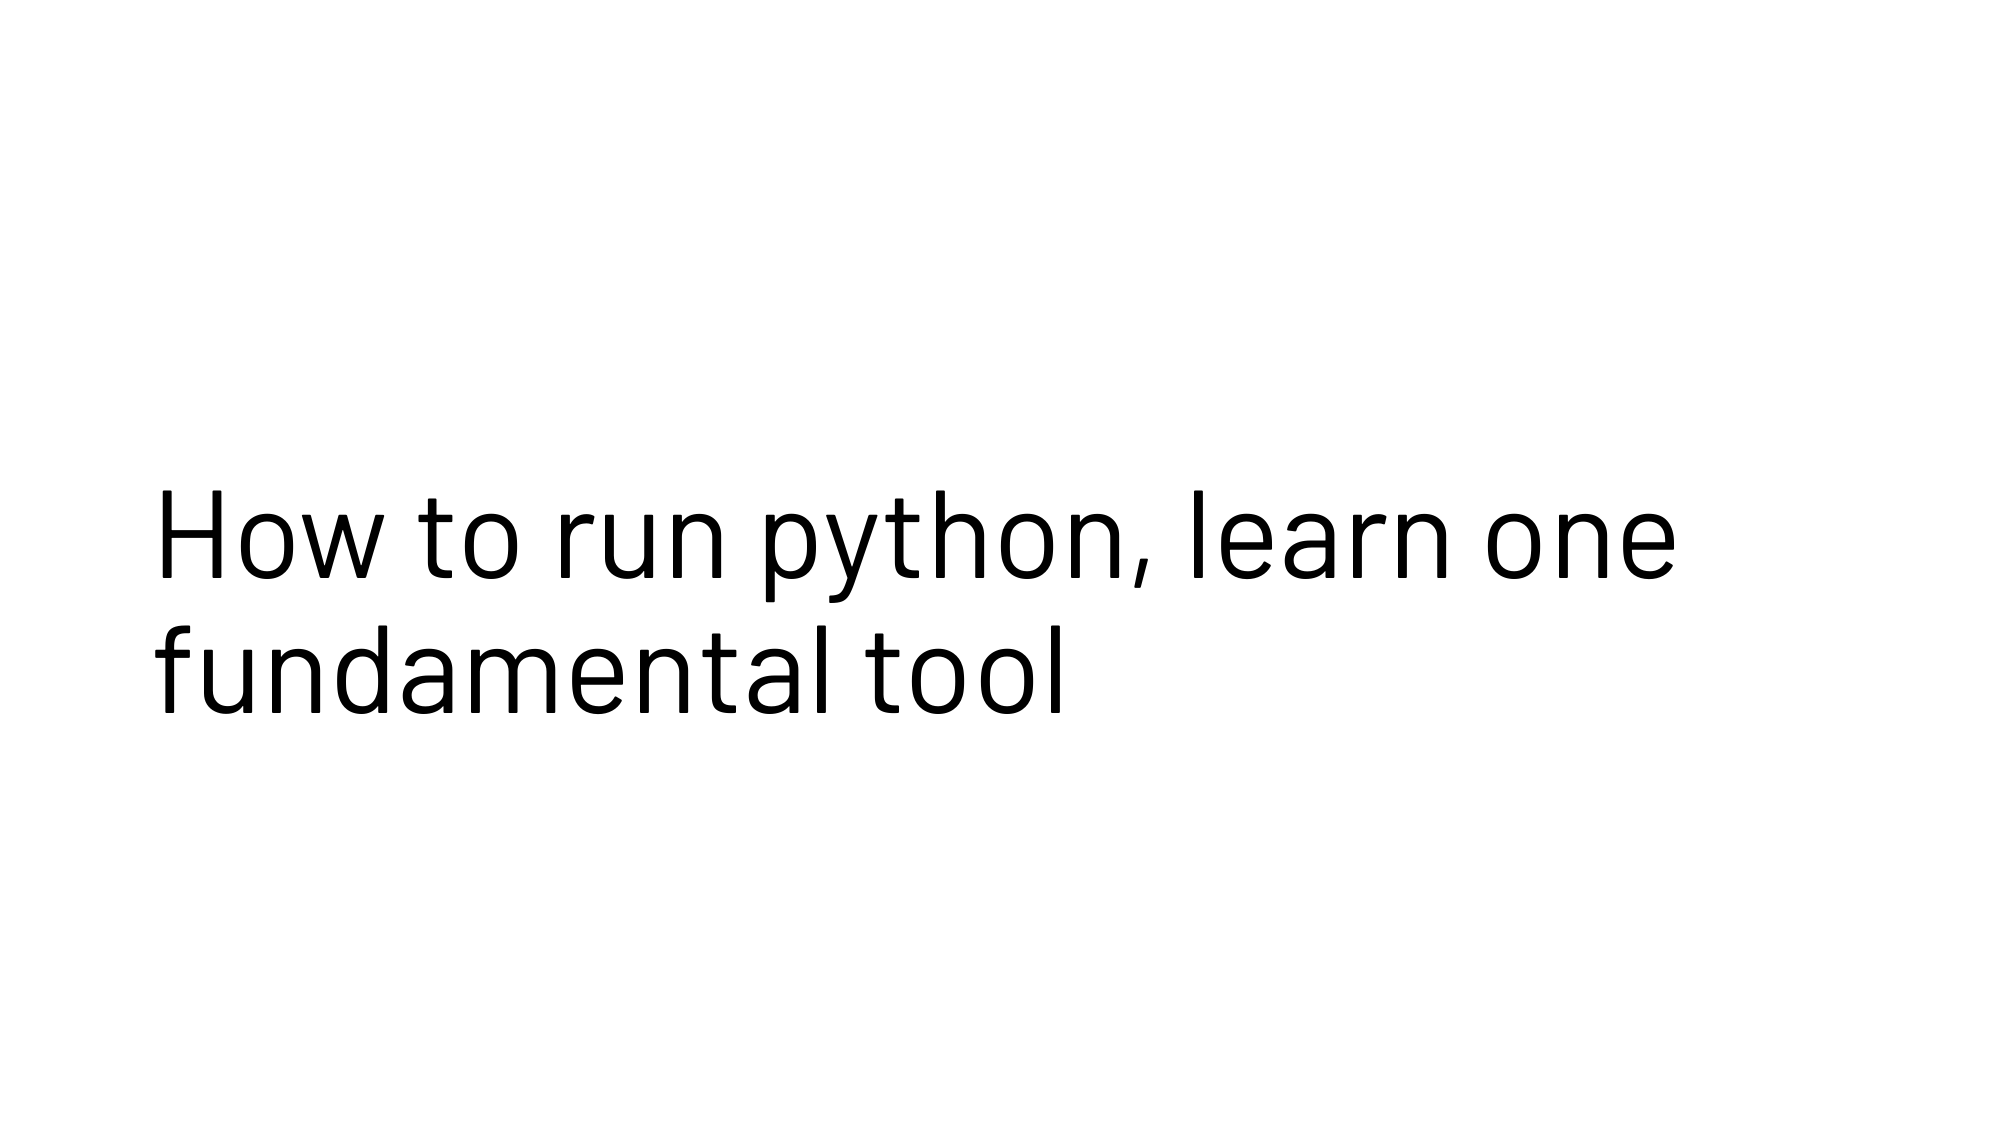

# How to run python, learn one fundamental tool